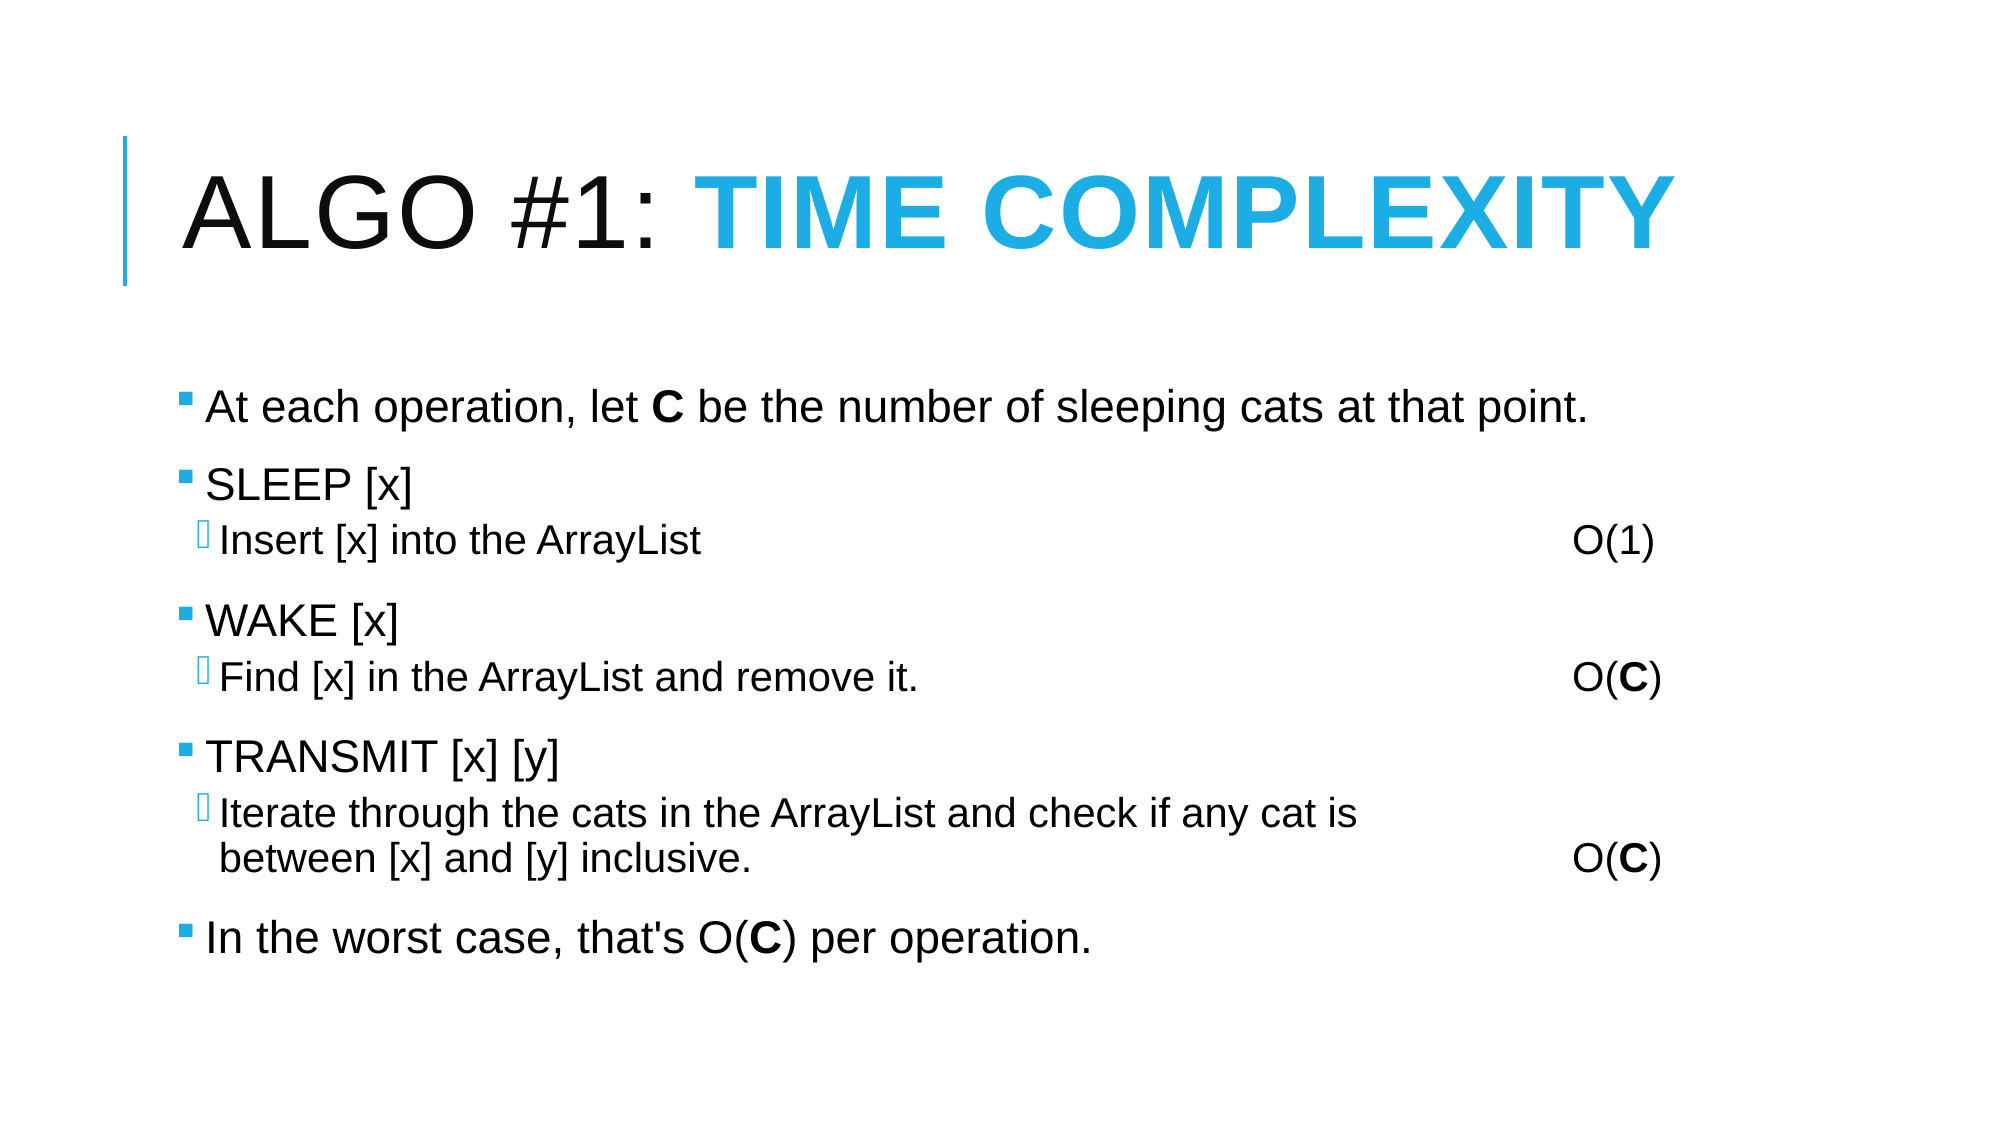

# Algo #1: Time complexity
At each operation, let C be the number of sleeping cats at that point.
SLEEP [x]
Insert [x] into the ArrayList	O(1)
WAKE [x]
Find [x] in the ArrayList and remove it.	O(C)
TRANSMIT [x] [y]
Iterate through the cats in the ArrayList and check if any cat is
between [x] and [y] inclusive.	O(C)
In the worst case, that's O(C) per operation.